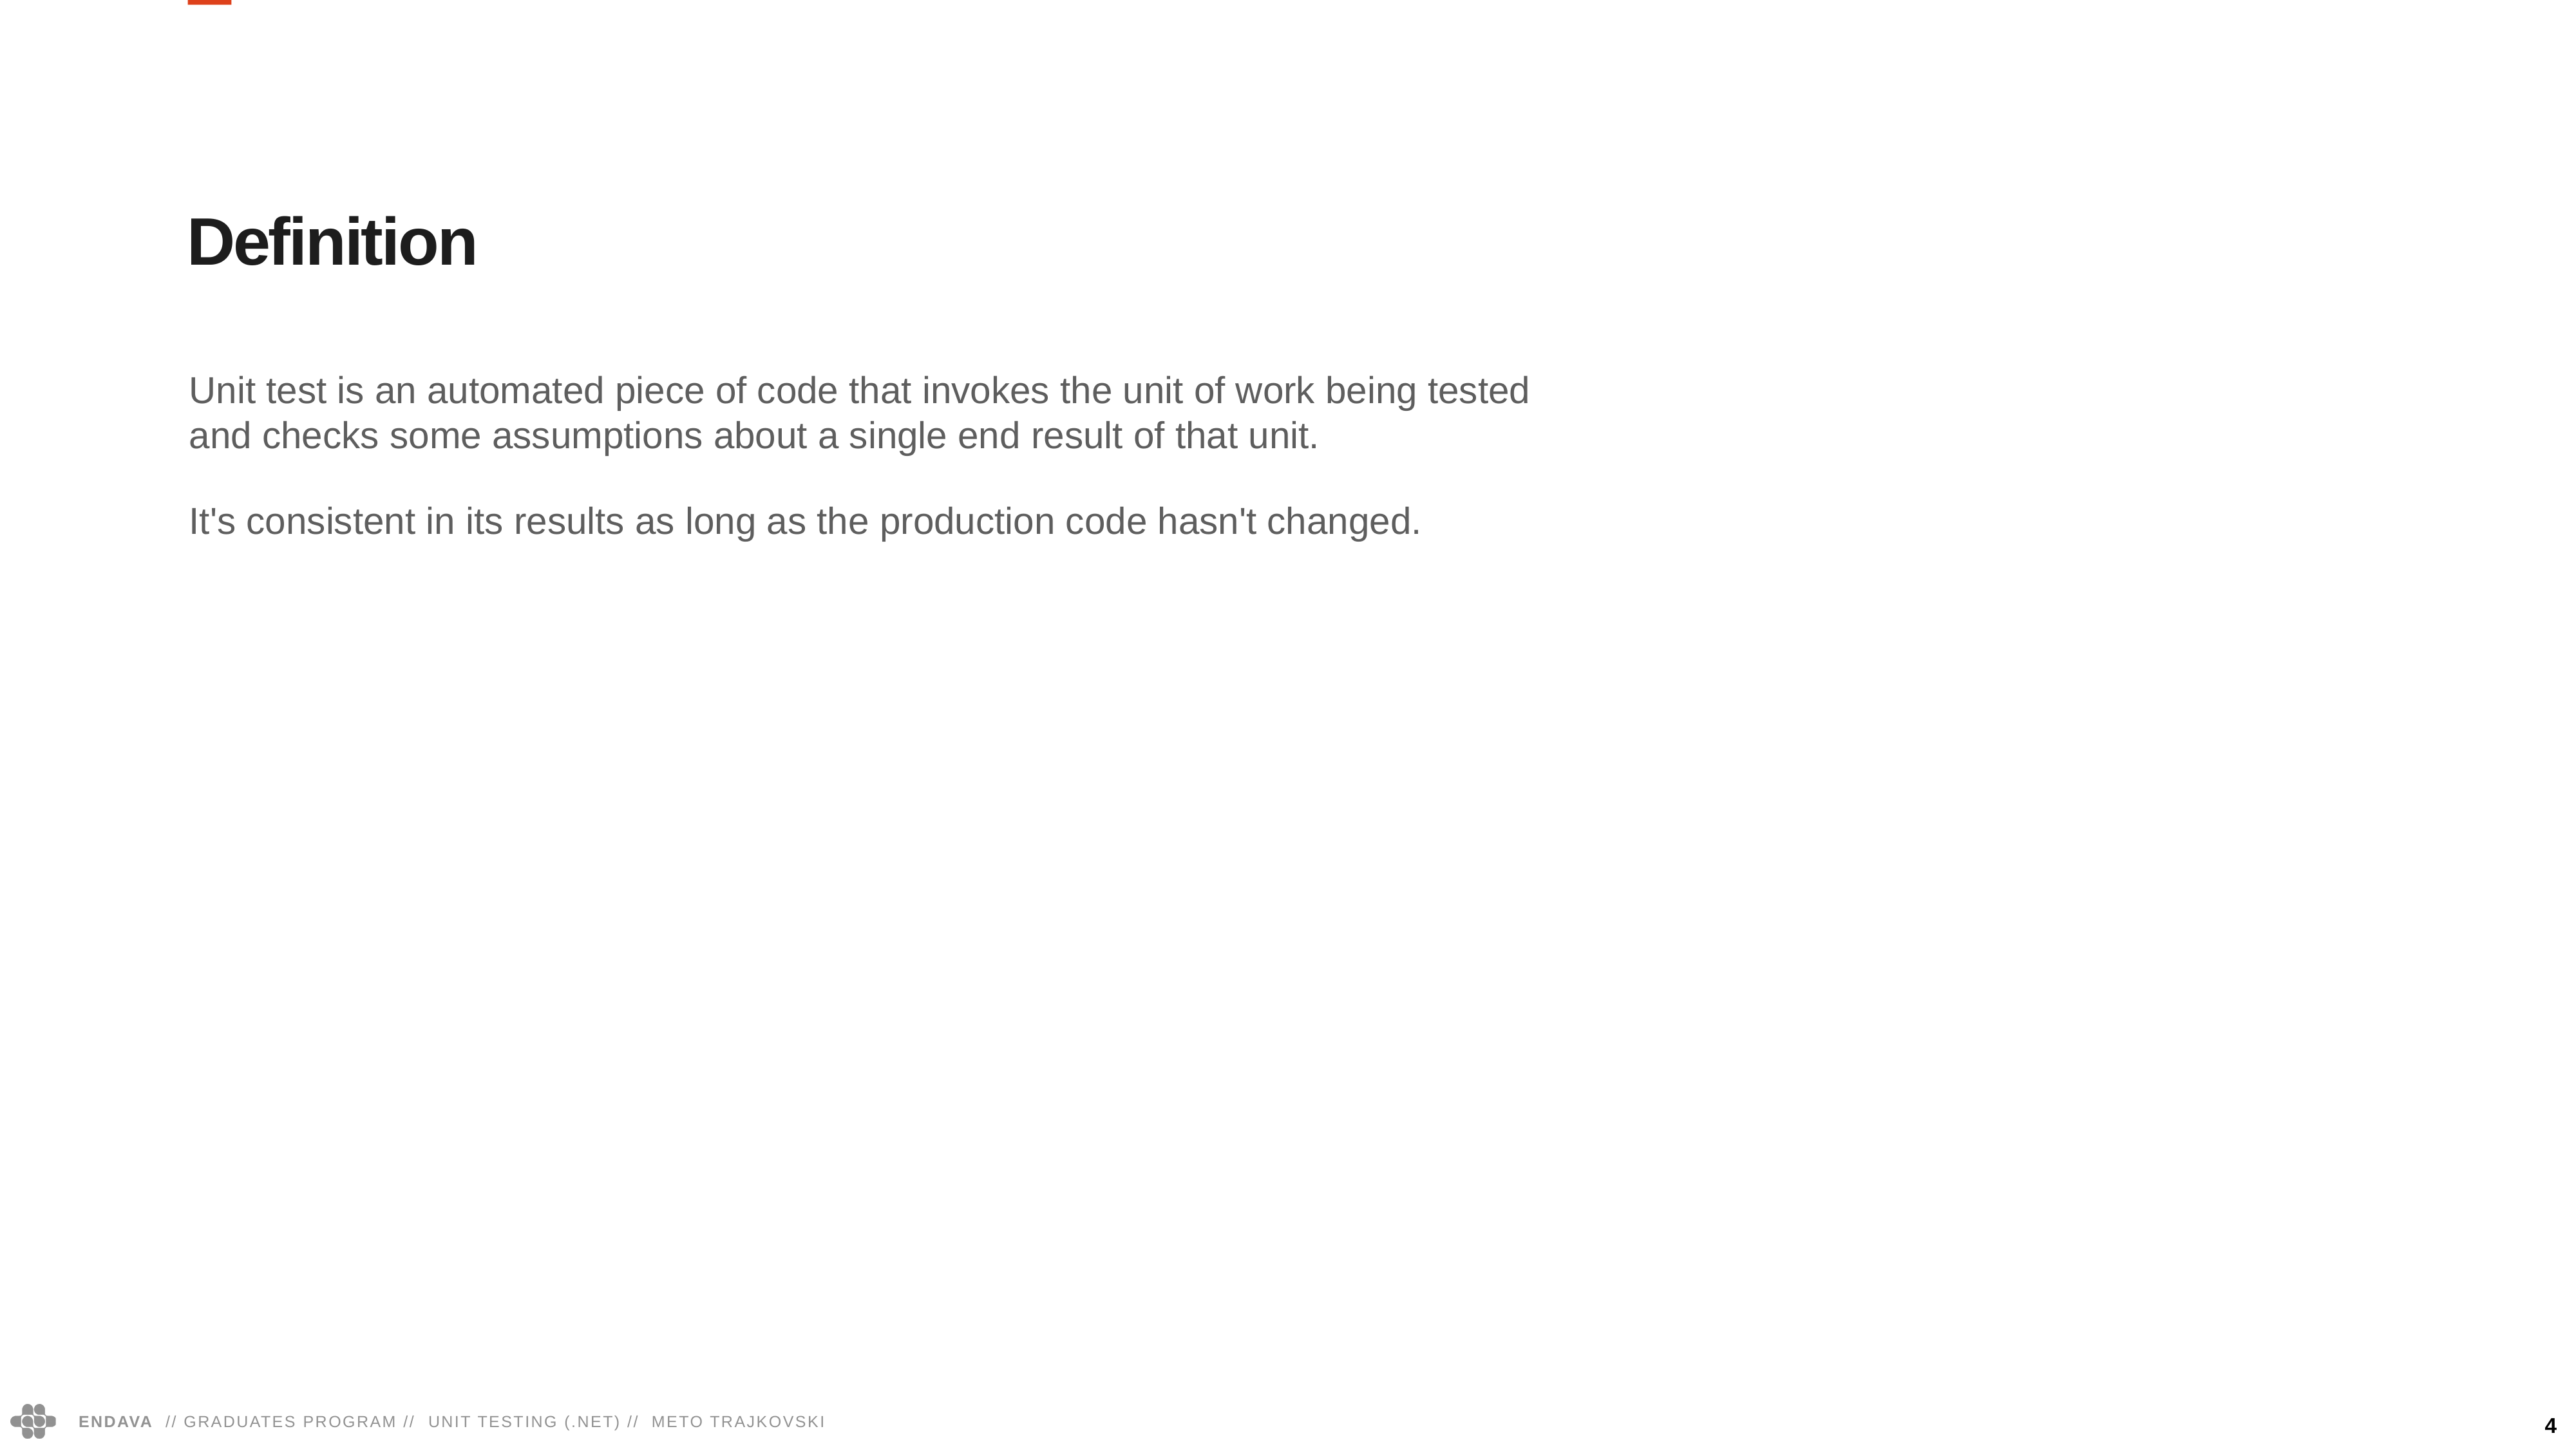

Definition
Unit test is an automated piece of code that invokes the unit of work being tested and checks some assumptions about a single end result of that unit.
It's consistent in its results as long as the production code hasn't changed.
4